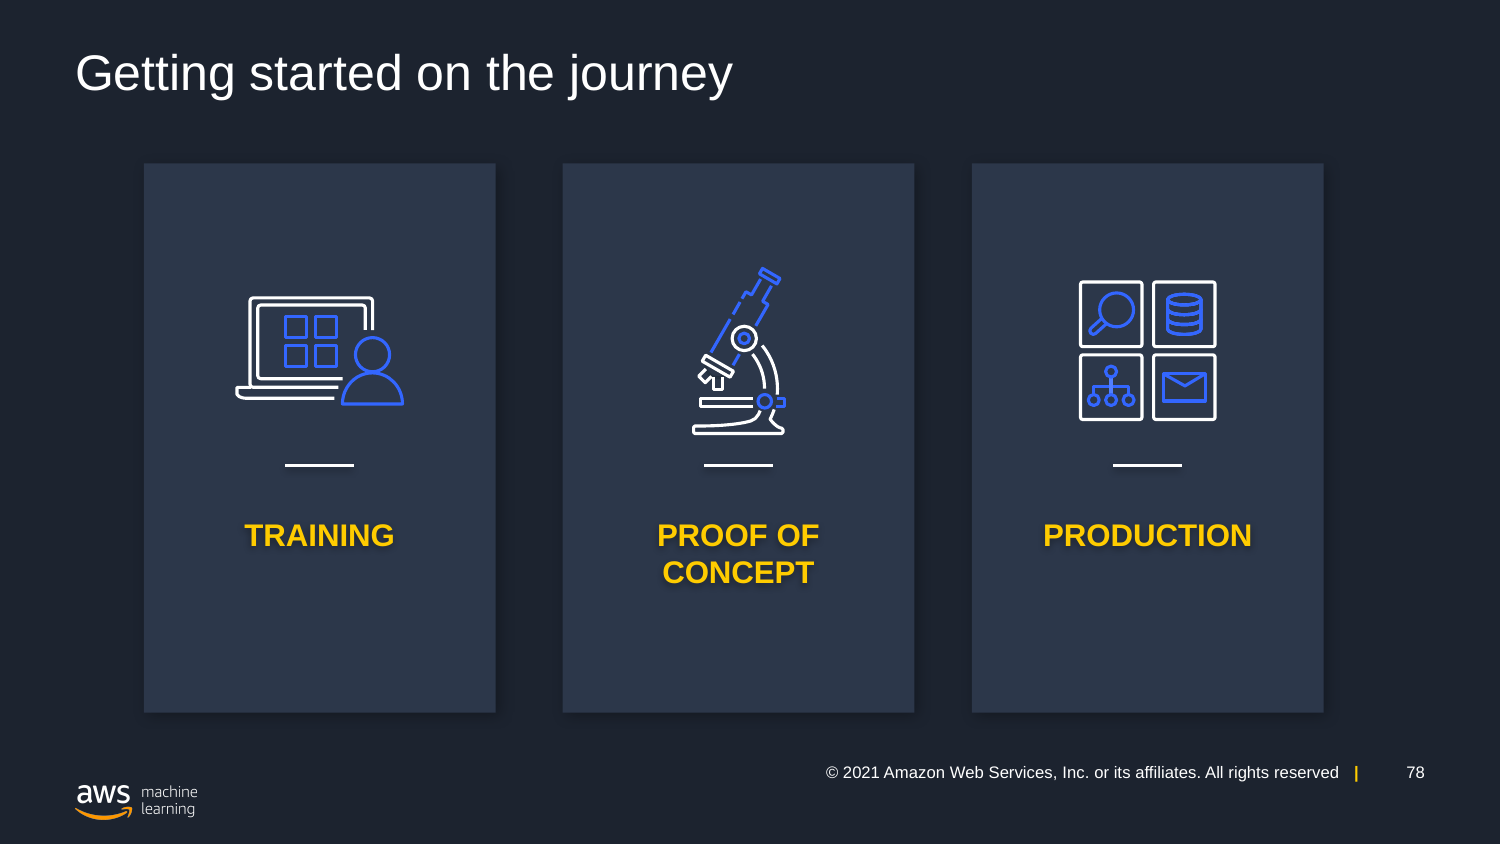

# Getting started on the journey

TRAINING

PROOF OF CONCEPT

PRODUCTION